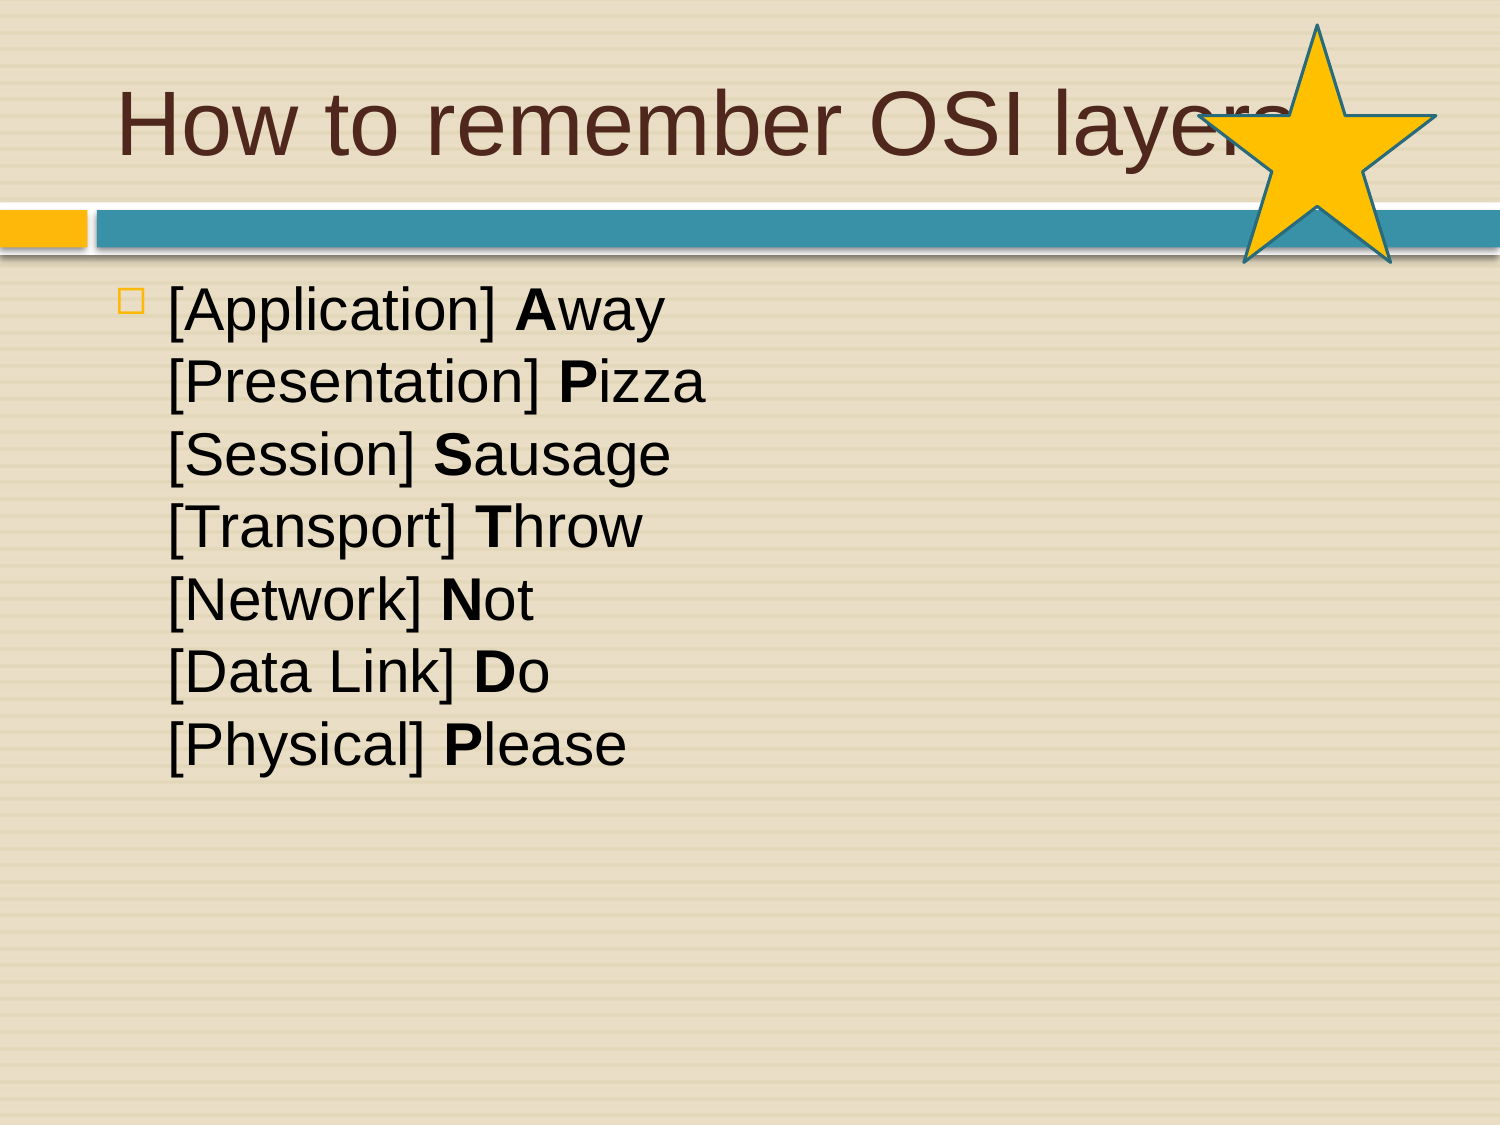

# How to remember OSI layers?
[Application] Away
[Presentation] Pizza
[Session] Sausage
[Transport] Throw
[Network] Not
[Data Link] Do
[Physical] Please